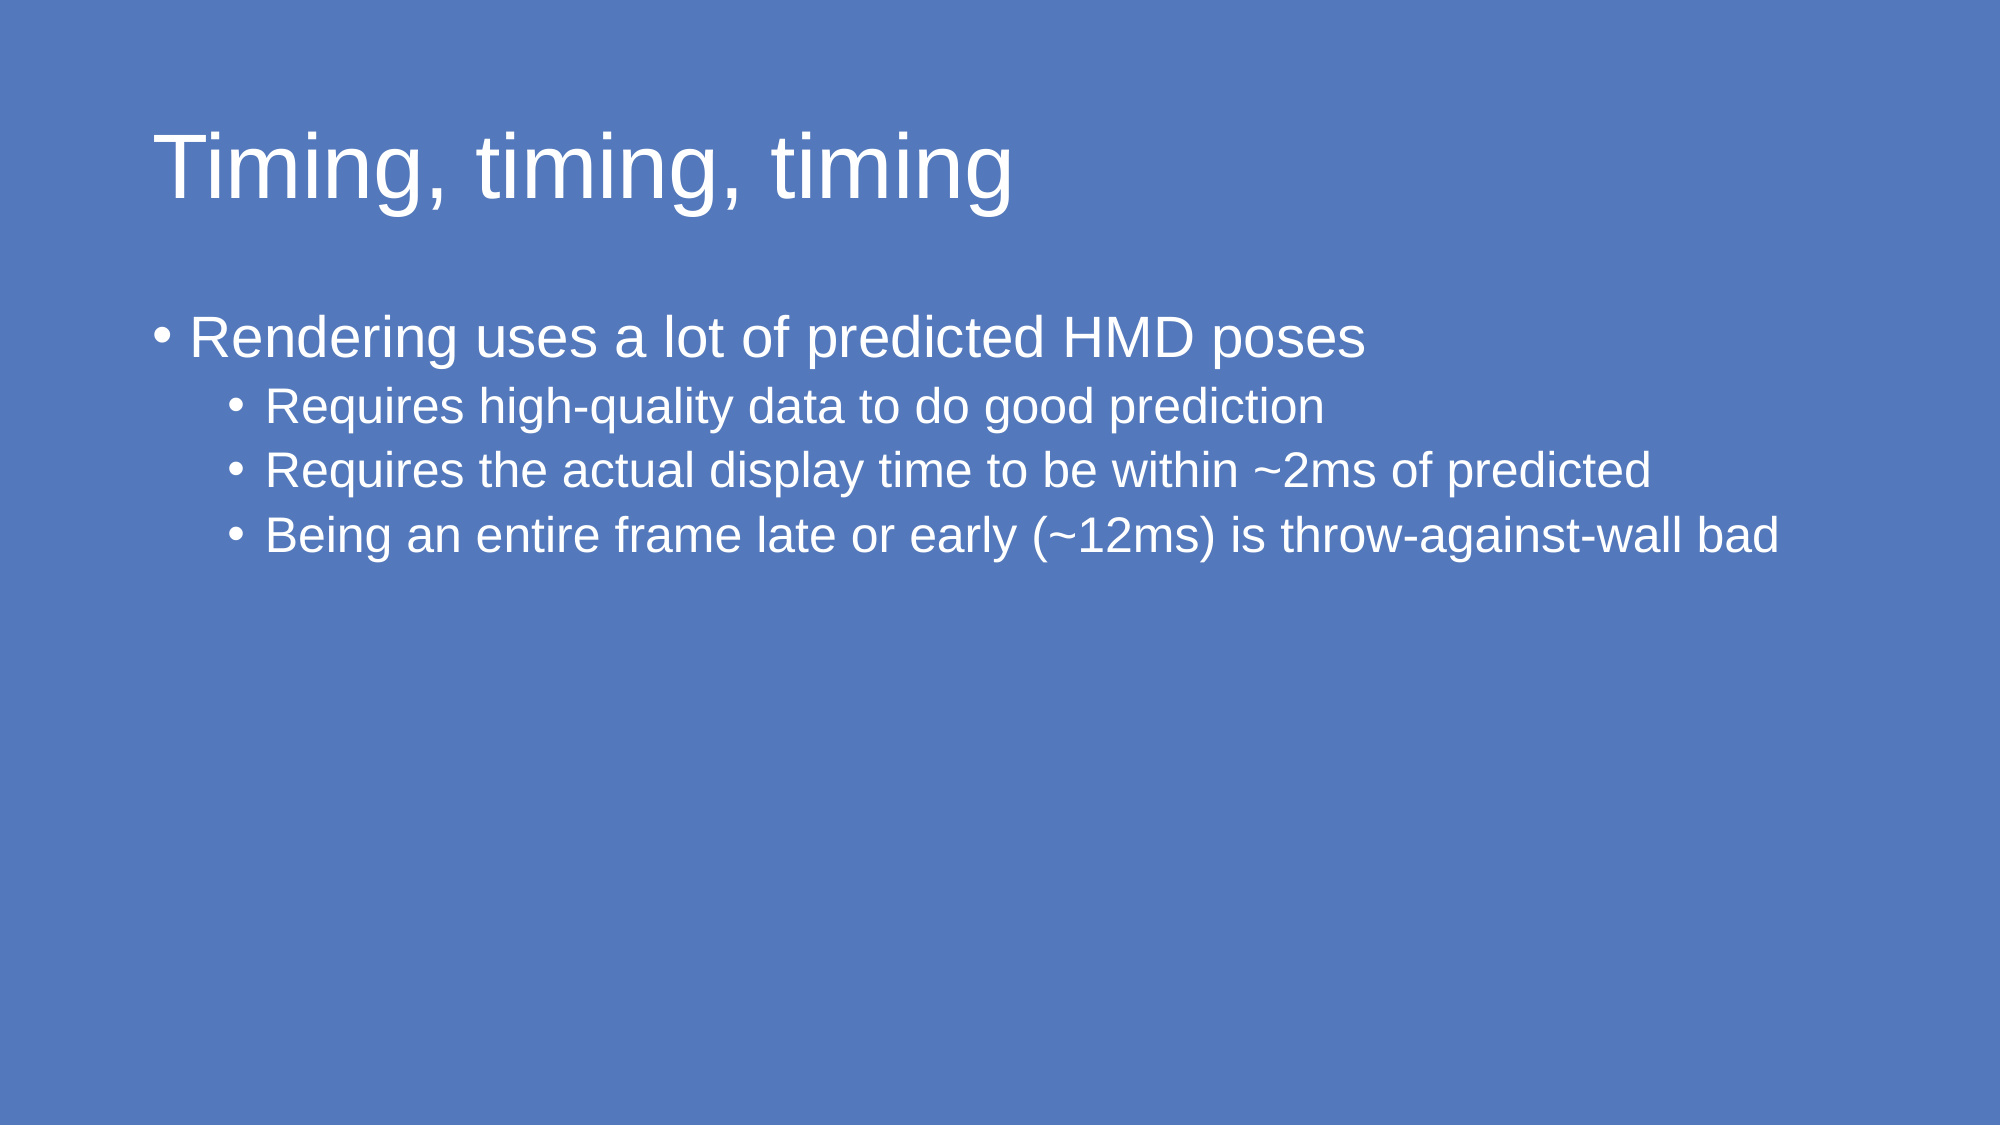

# Timing, timing, timing
Rendering uses a lot of predicted HMD poses
Requires high-quality data to do good prediction
Requires the actual display time to be within ~2ms of predicted
Being an entire frame late or early (~12ms) is throw-against-wall bad